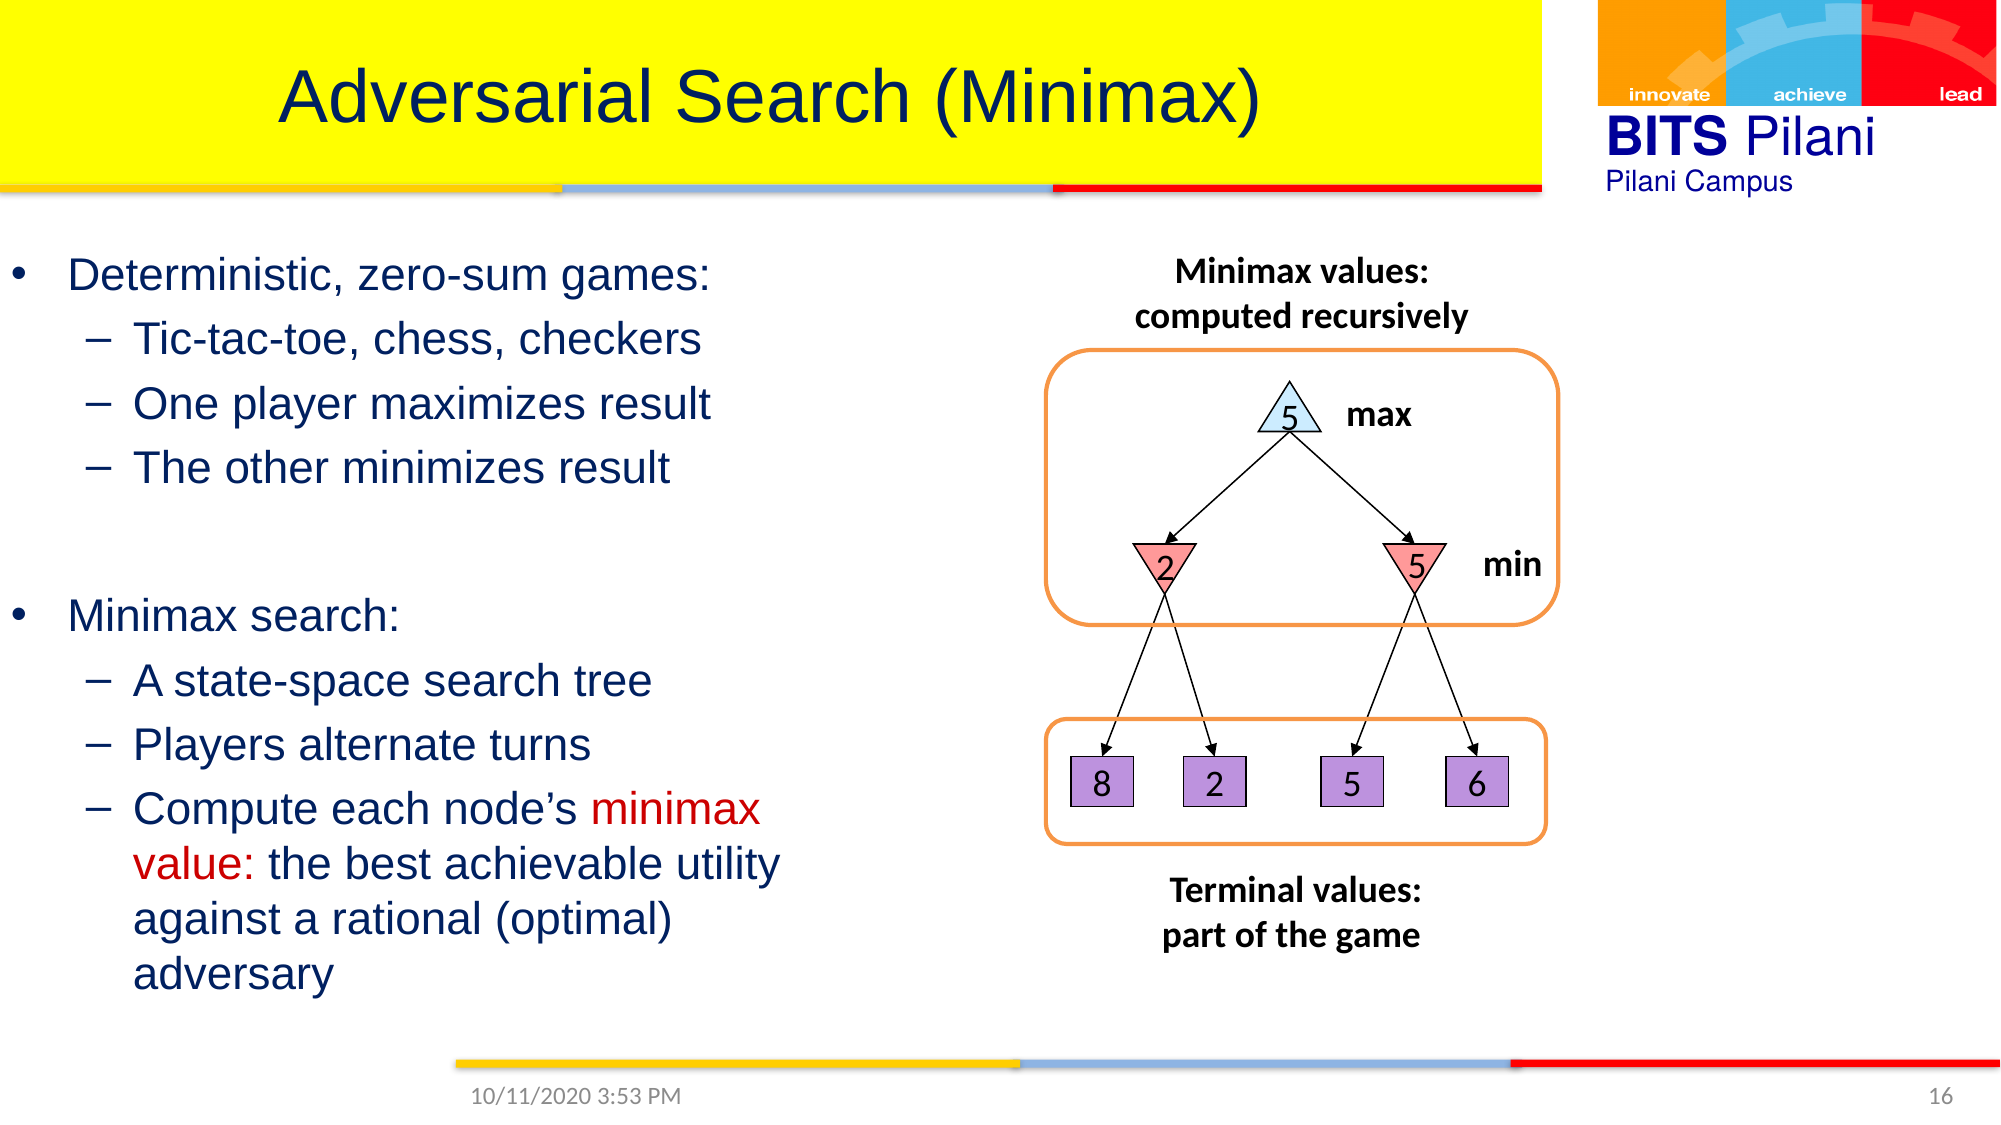

# Adversarial Search (Minimax)
Deterministic, zero-sum games:
Tic-tac-toe, chess, checkers
One player maximizes result
The other minimizes result

Minimax search:
A state-space search tree
Players alternate turns
Compute each node’s minimax value: the best achievable utility against a rational (optimal) adversary
Minimax values:
computed recursively

max
5
min
5
2

Terminal values:
part of the game
8
2
5
6
10/11/2020 3:53 PM
16